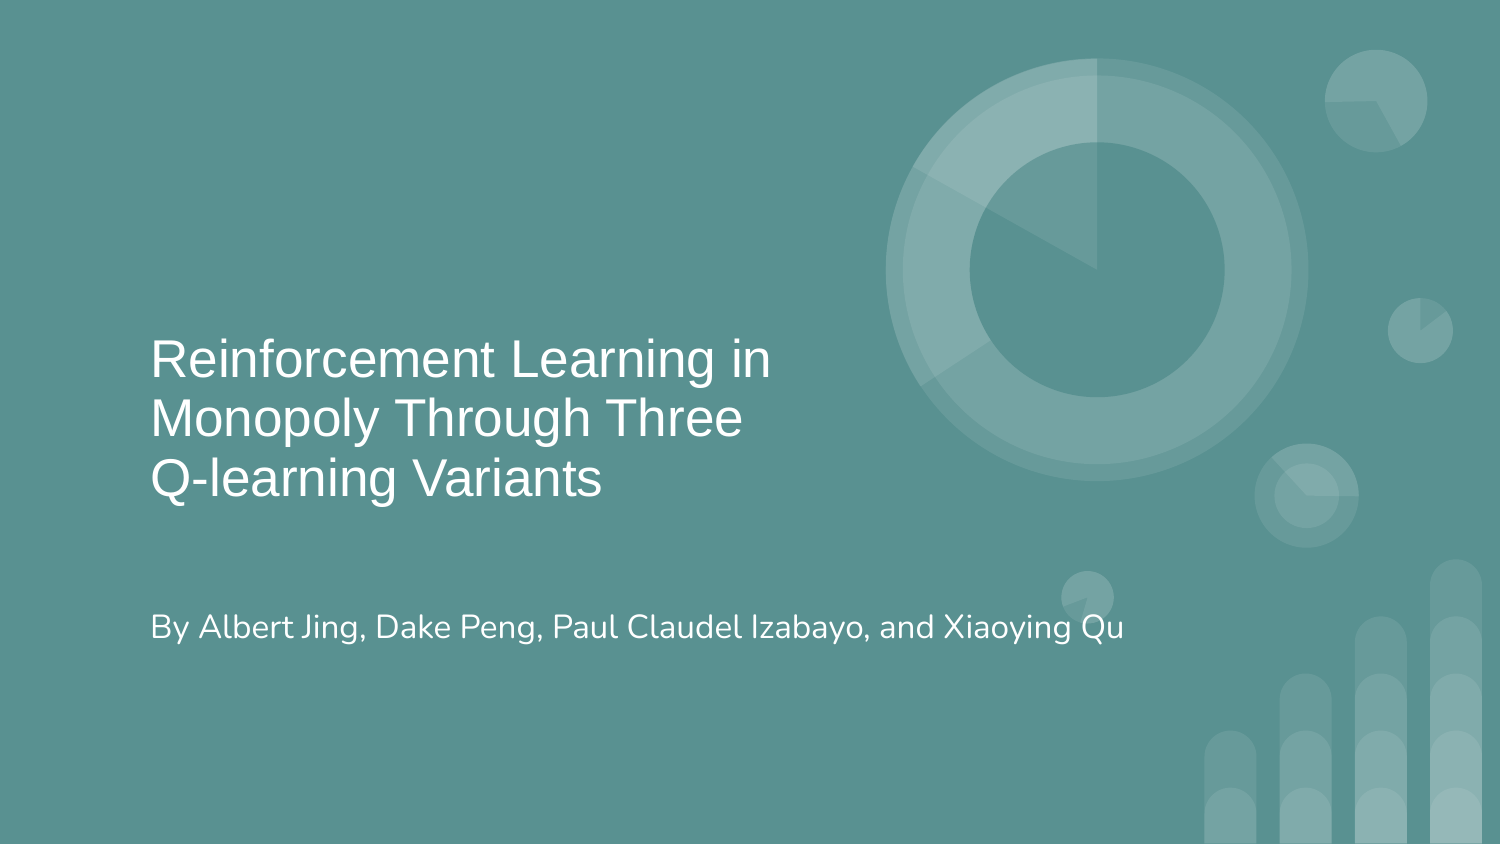

# Reinforcement Learning in Monopoly Through Three Q-learning Variants
By Albert Jing, Dake Peng, Paul Claudel Izabayo, and Xiaoying Qu